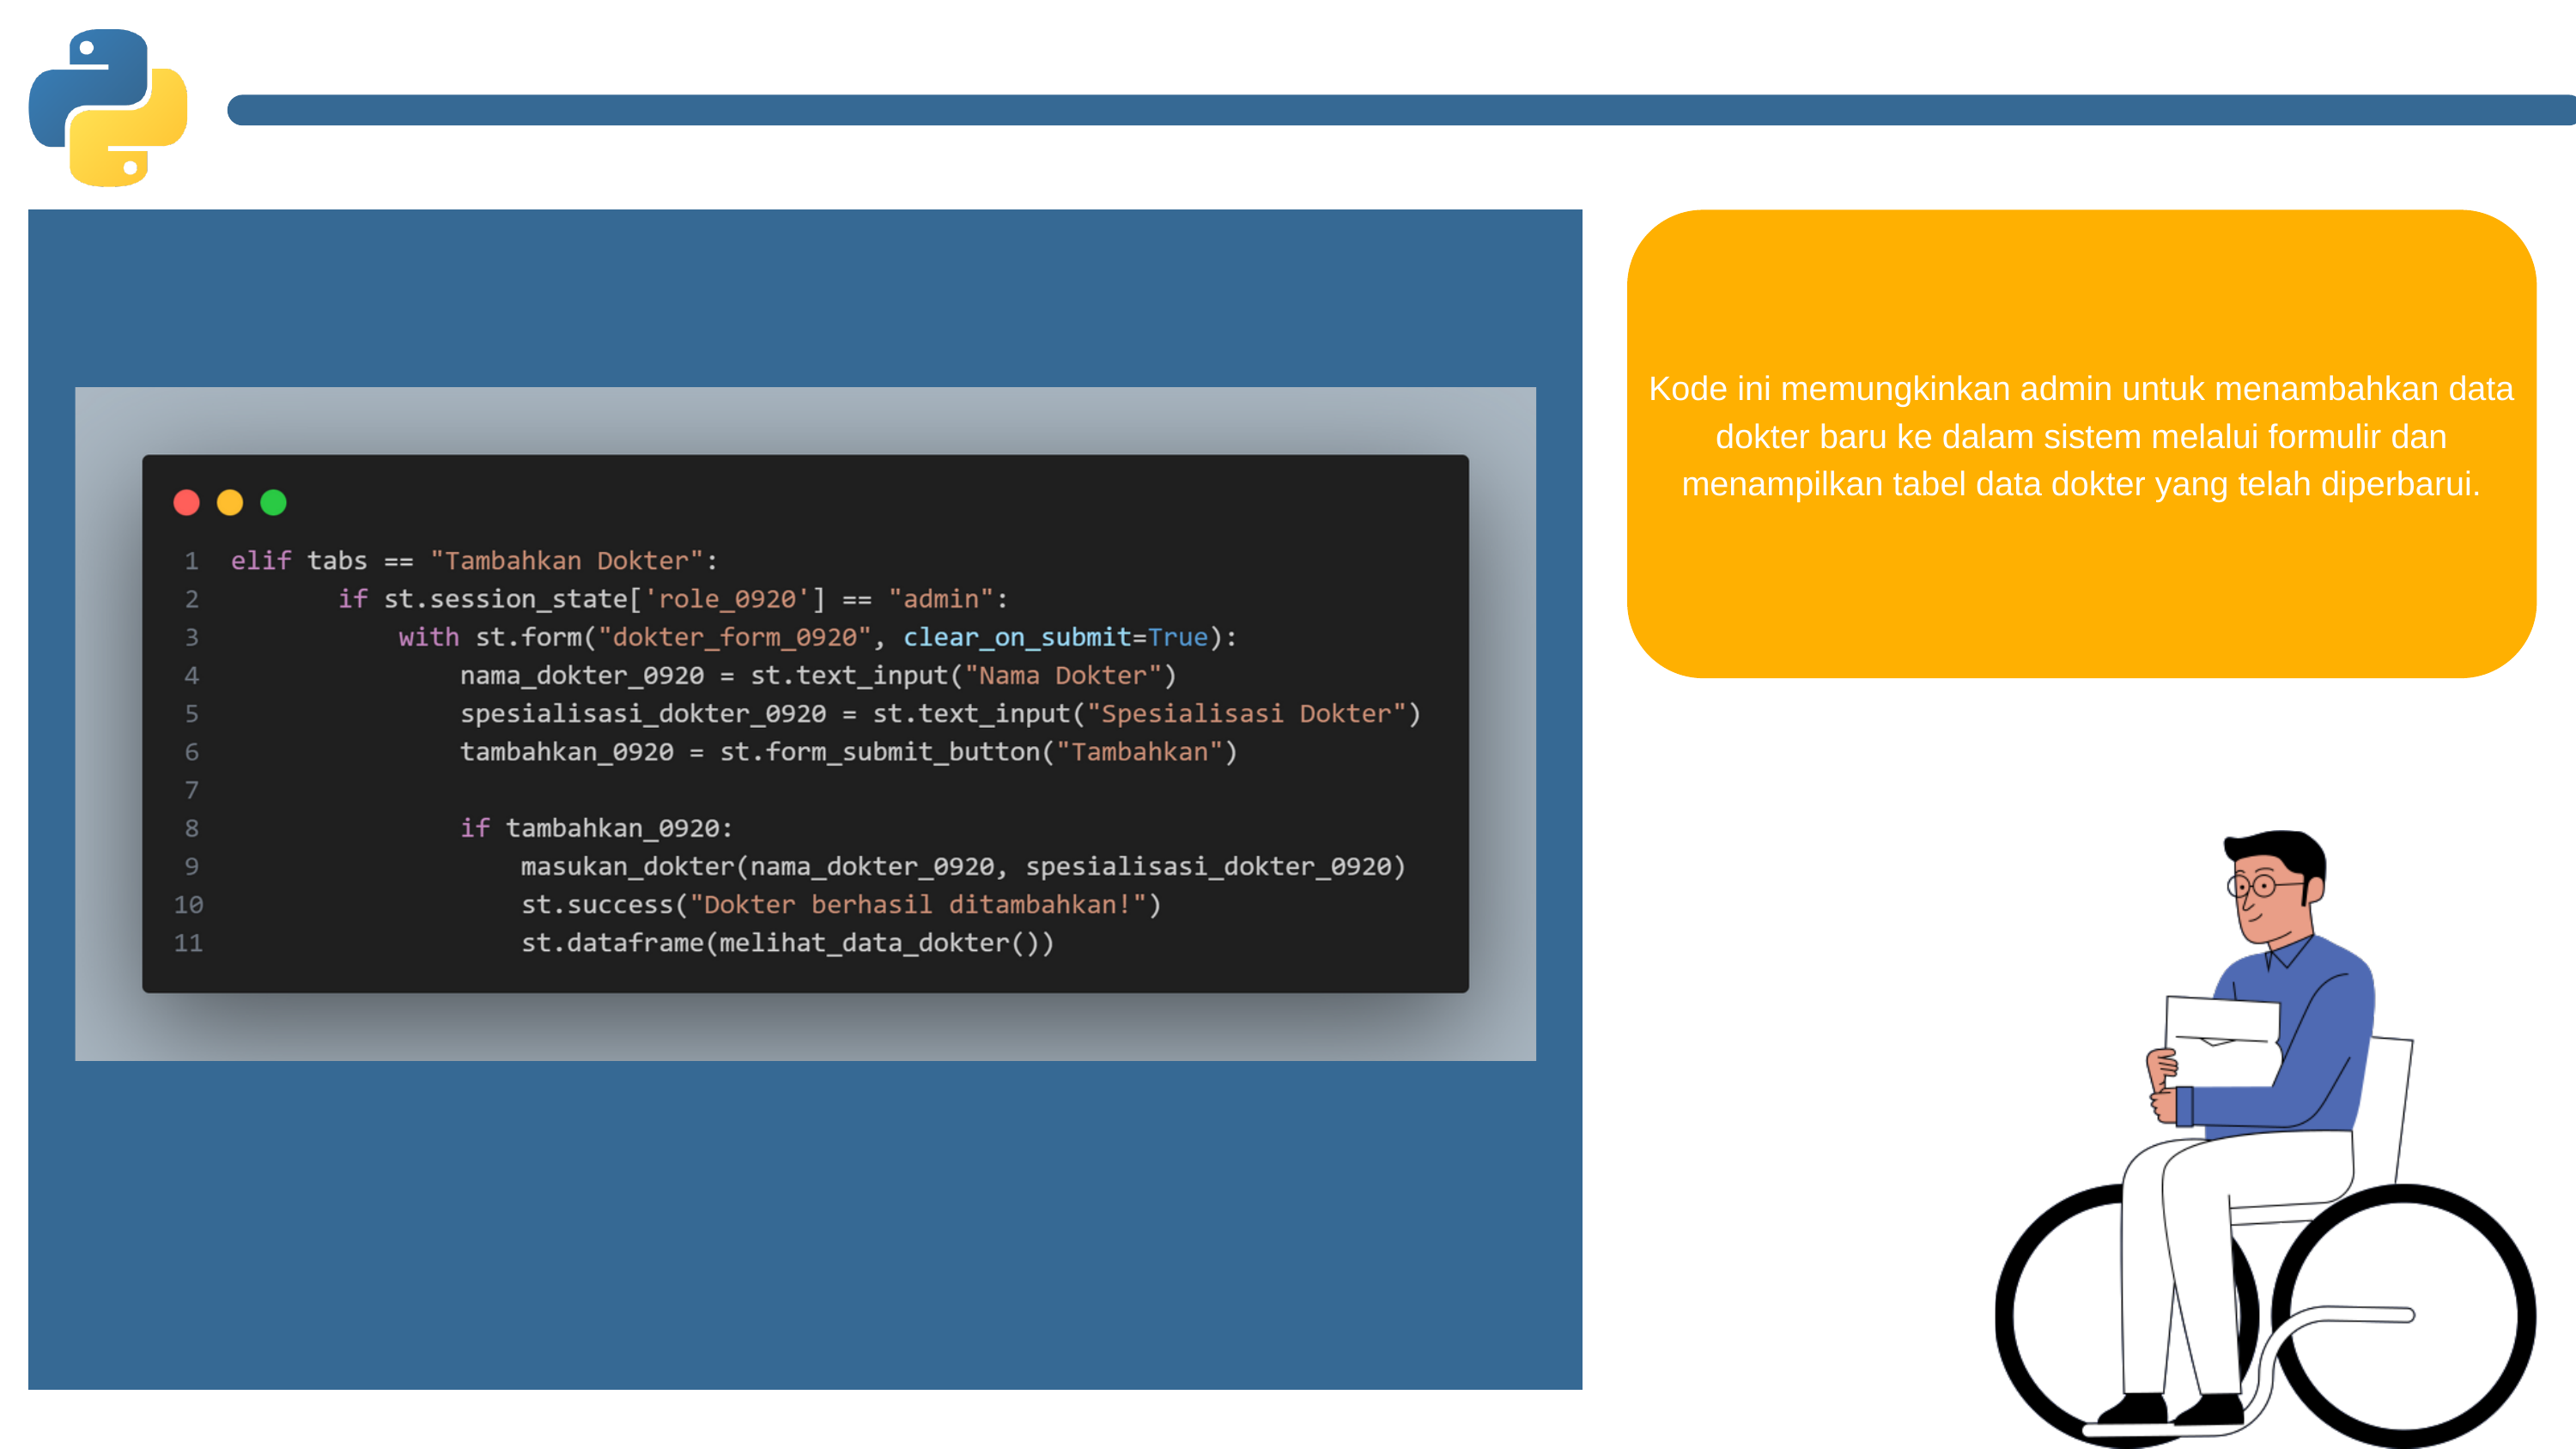

Kode ini memungkinkan admin untuk menambahkan data dokter baru ke dalam sistem melalui formulir dan menampilkan tabel data dokter yang telah diperbarui.